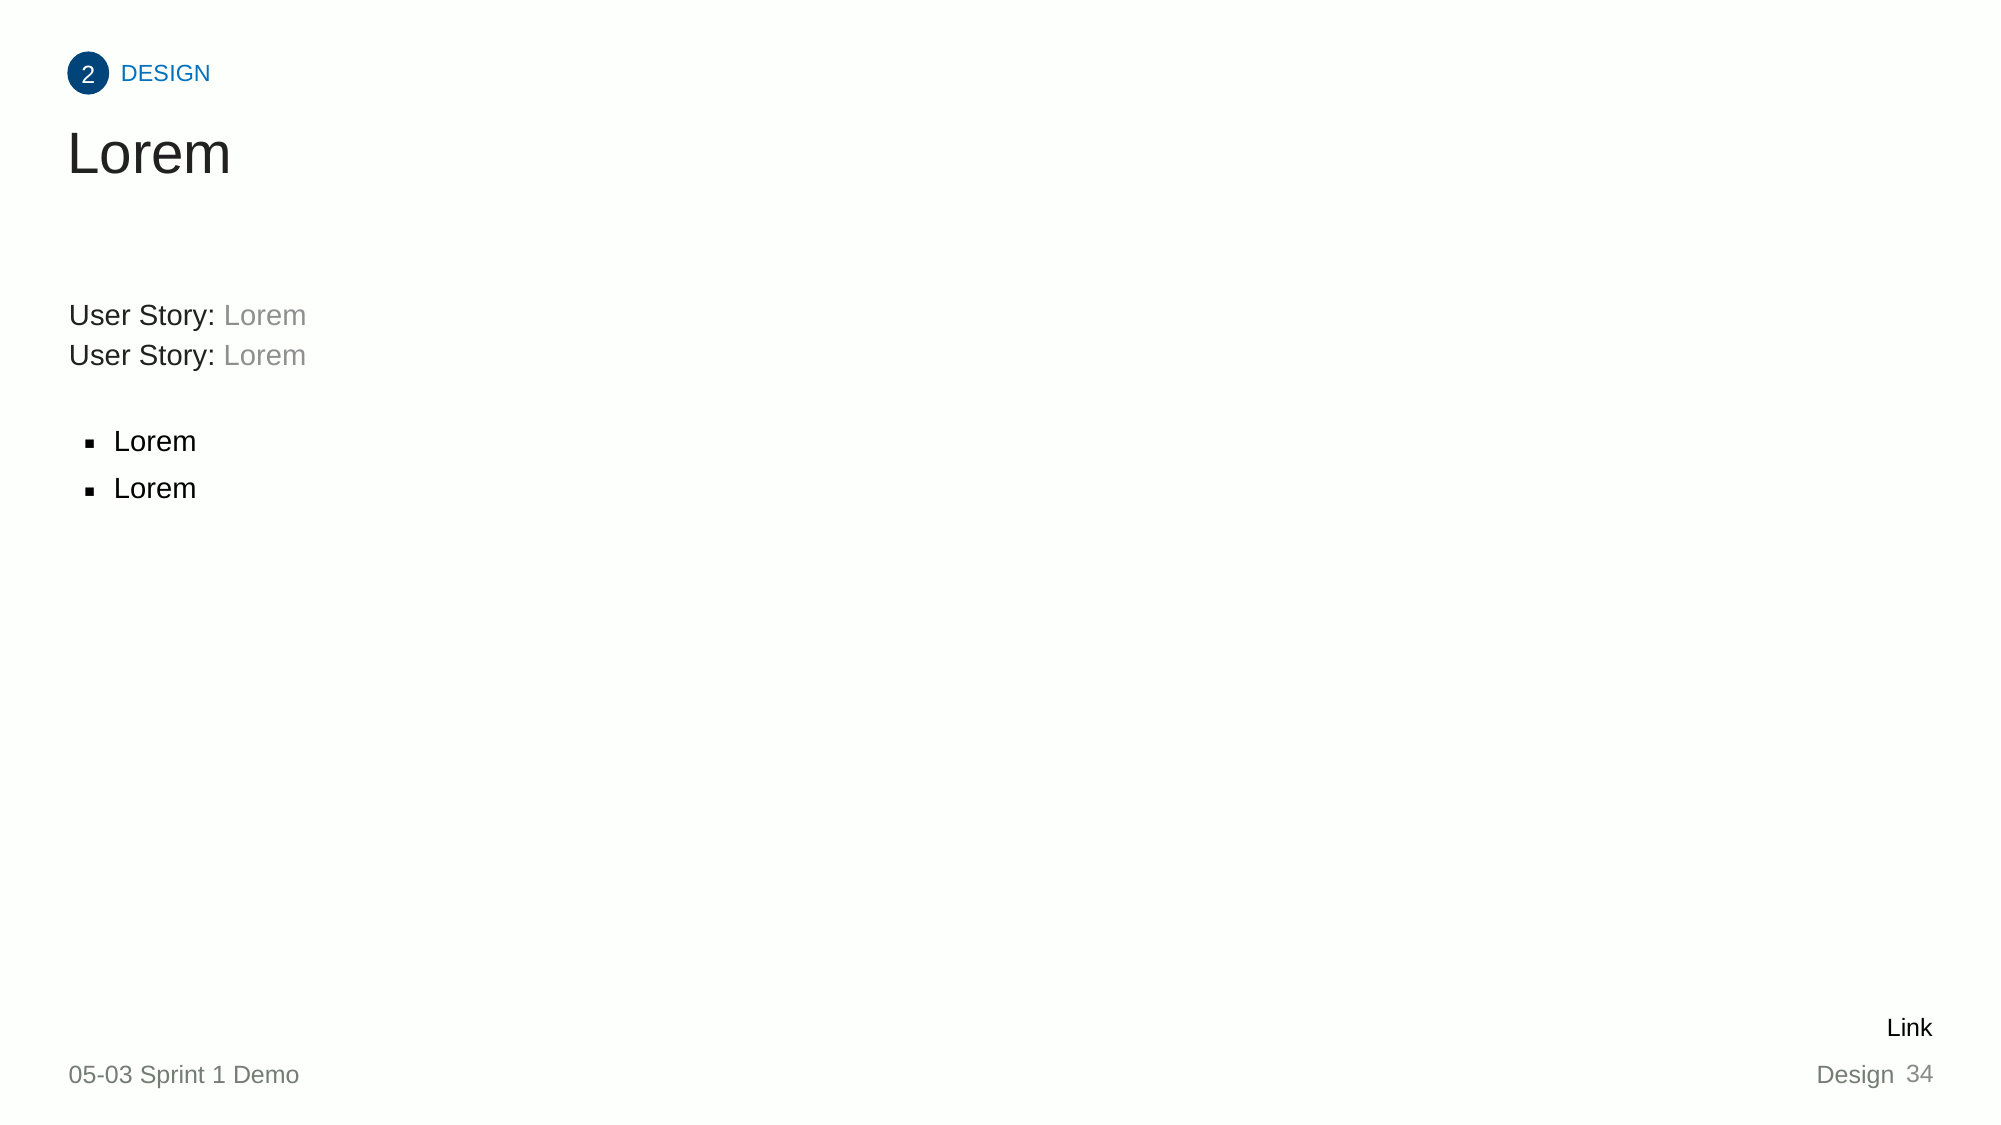

DESIGN
2
Lorem
User Story: Lorem
User Story: Lorem
Lorem
Lorem
Link
34
05-03 Sprint 1 Demo
Design